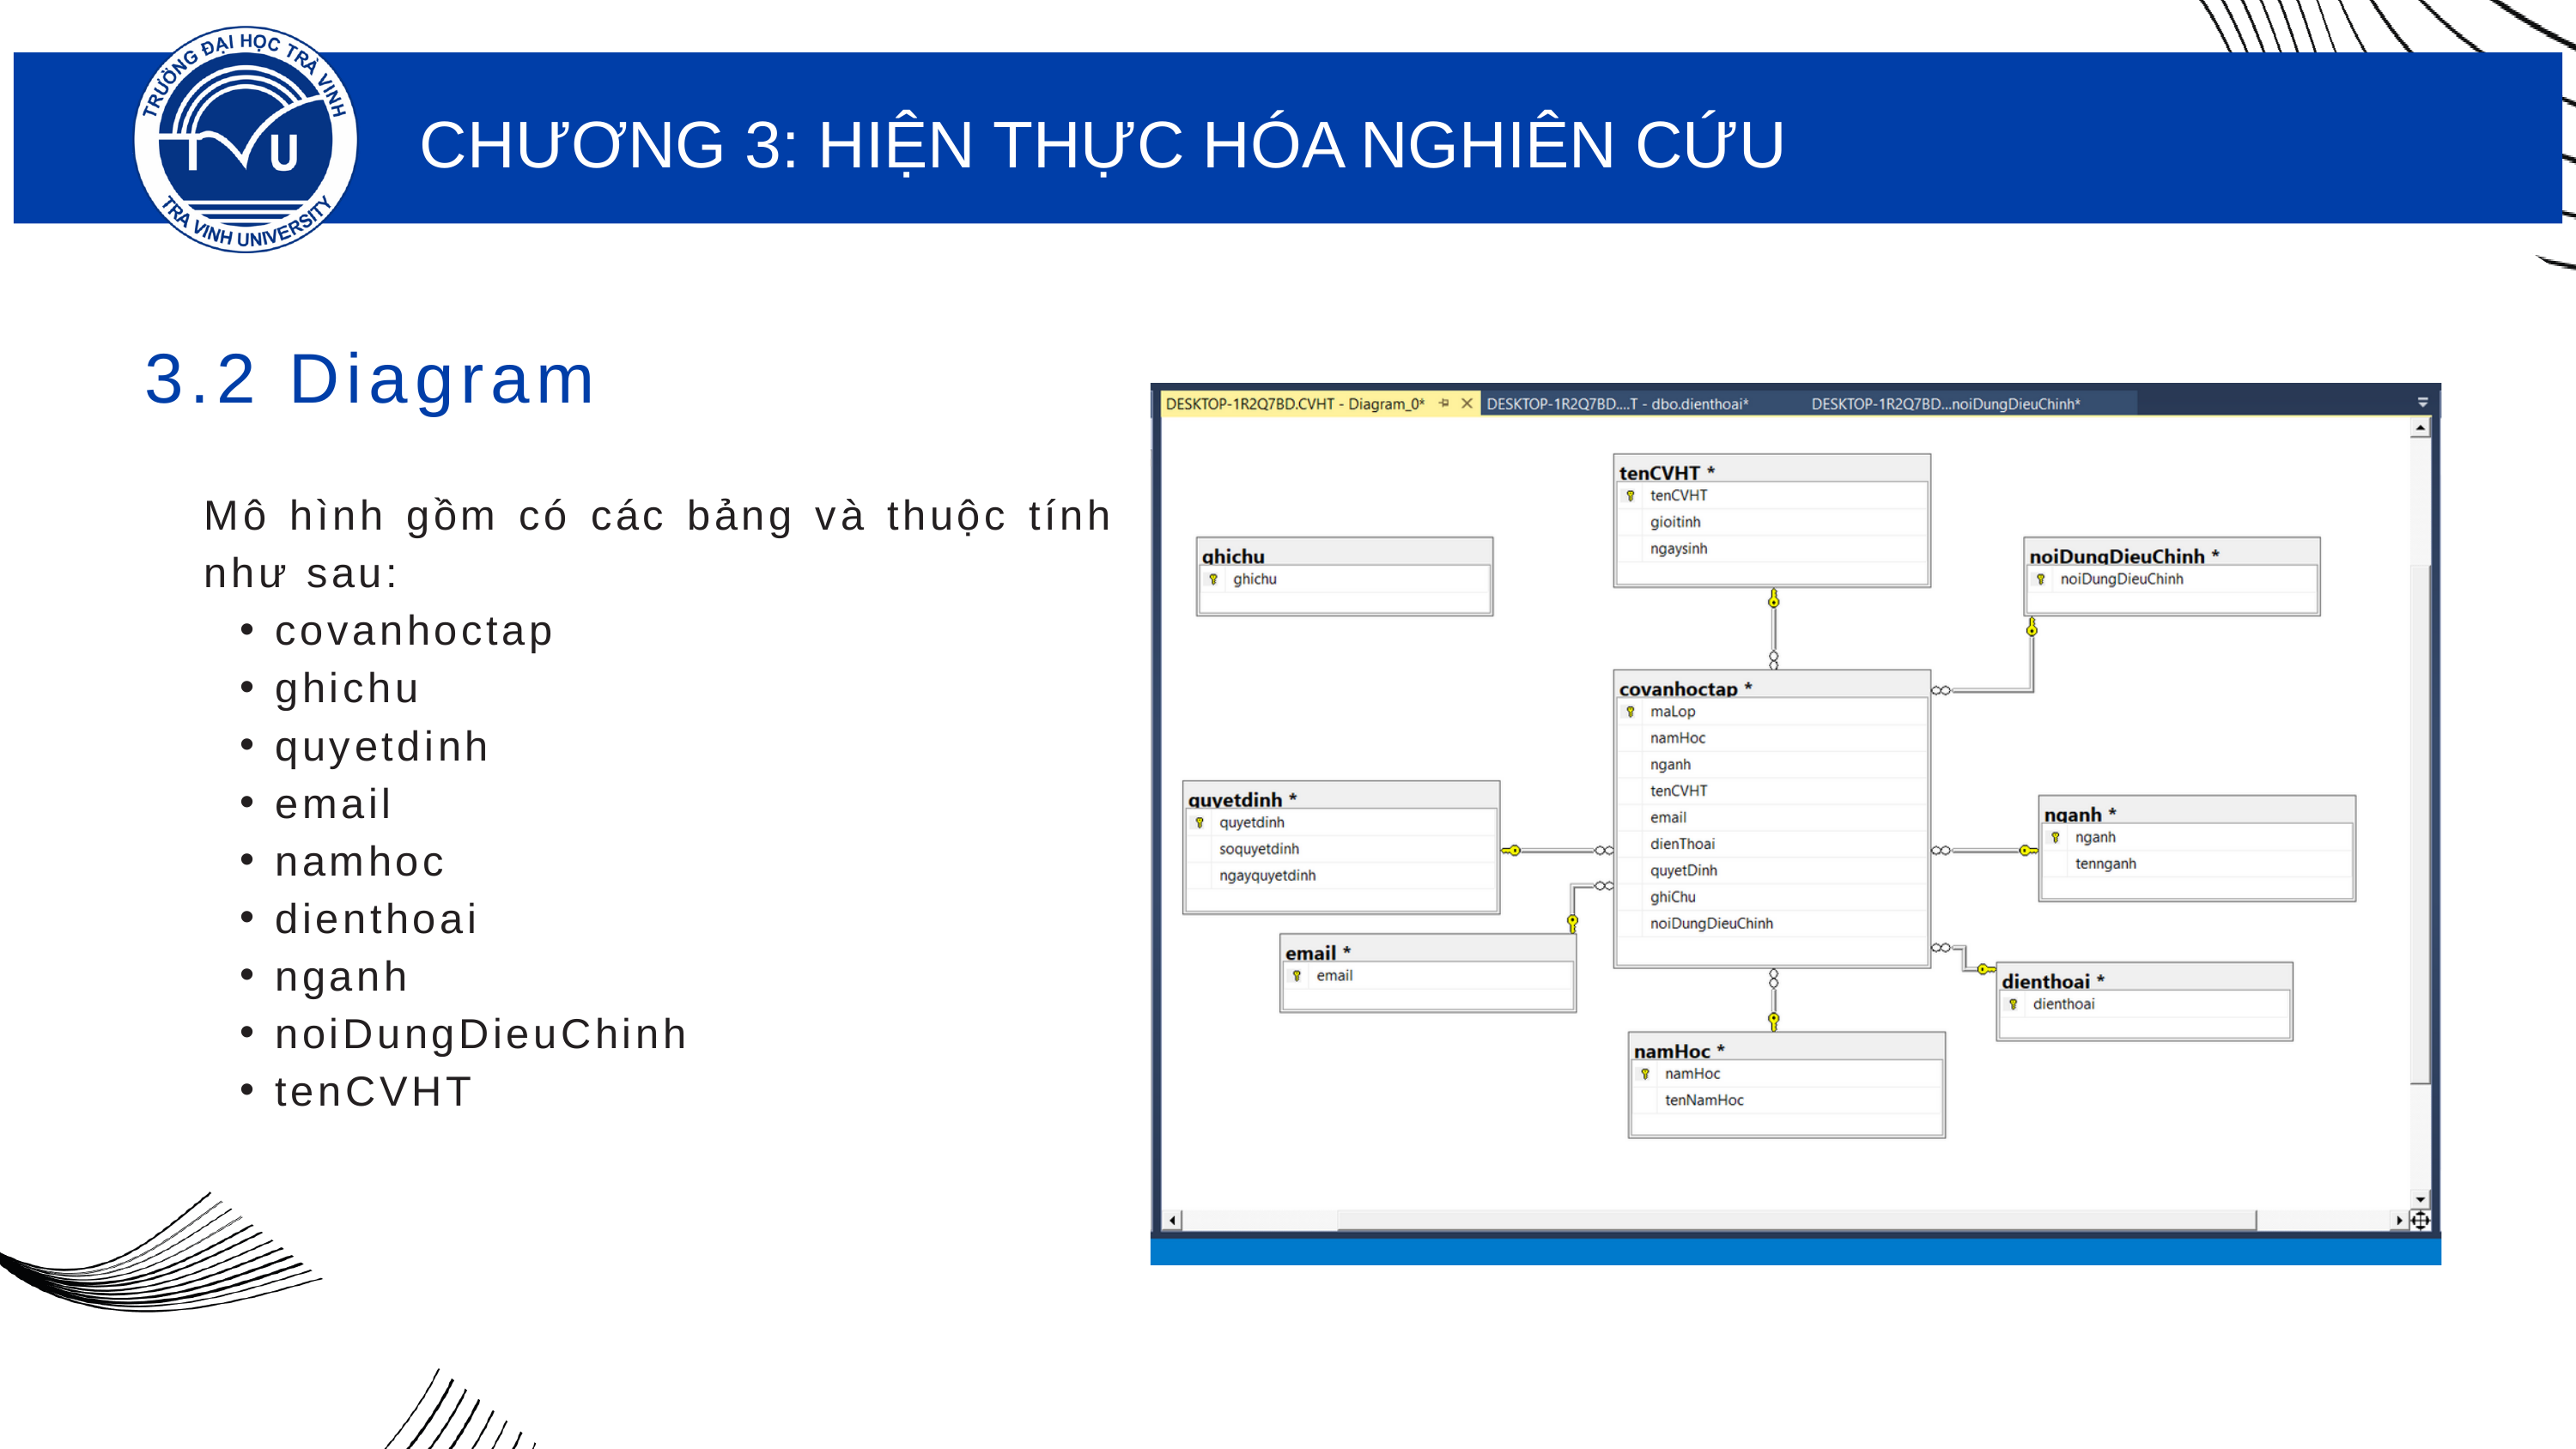

CHƯƠNG 3: HIỆN THỰC HÓA NGHIÊN CỨU
3.2 Diagram
1

Mô hình gồm có các bảng và thuộc tính như sau:
covanhoctap
ghichu
quyetdinh
email
namhoc
dienthoai
nganh
noiDungDieuChinh
tenCVHT

3